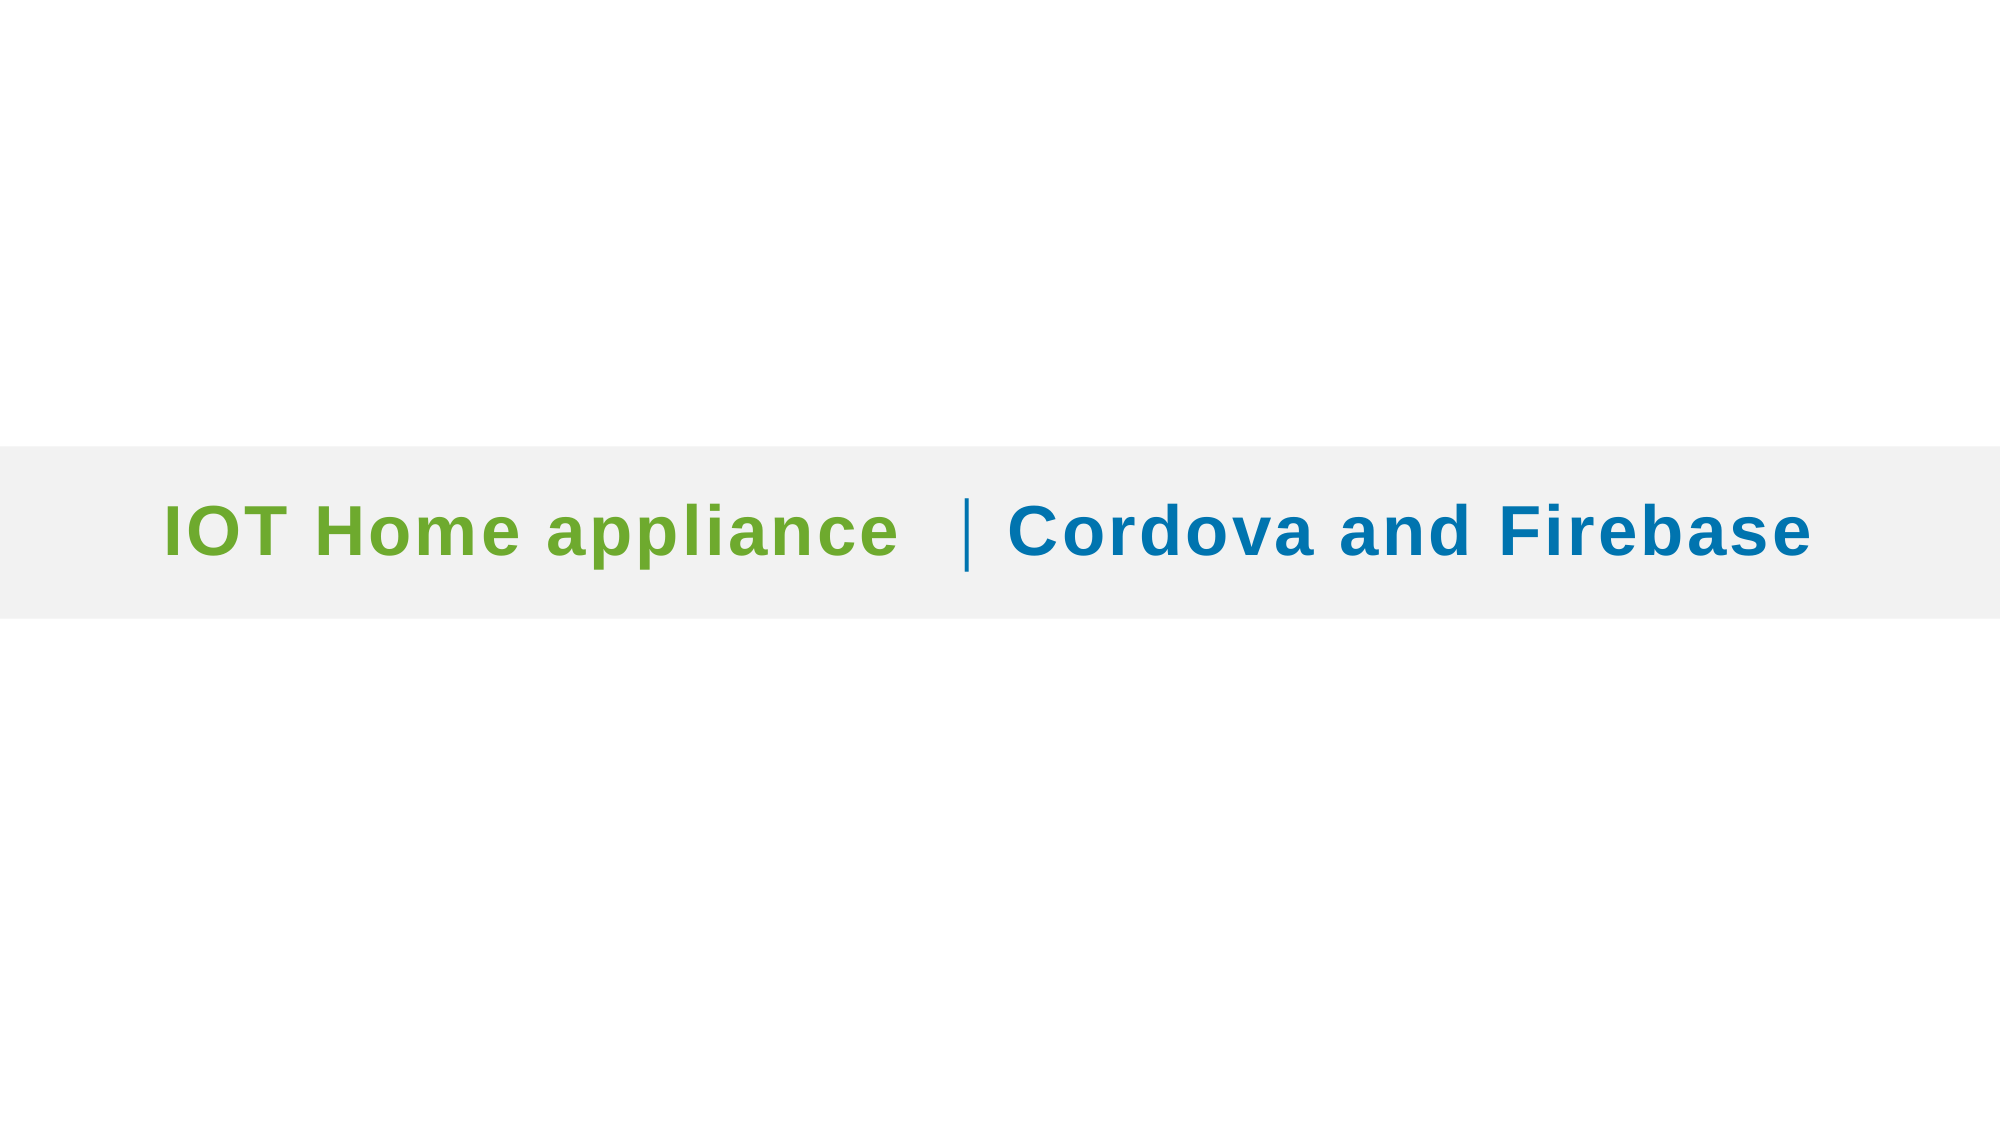

IOT Home appliance  │ Cordova and Firebase